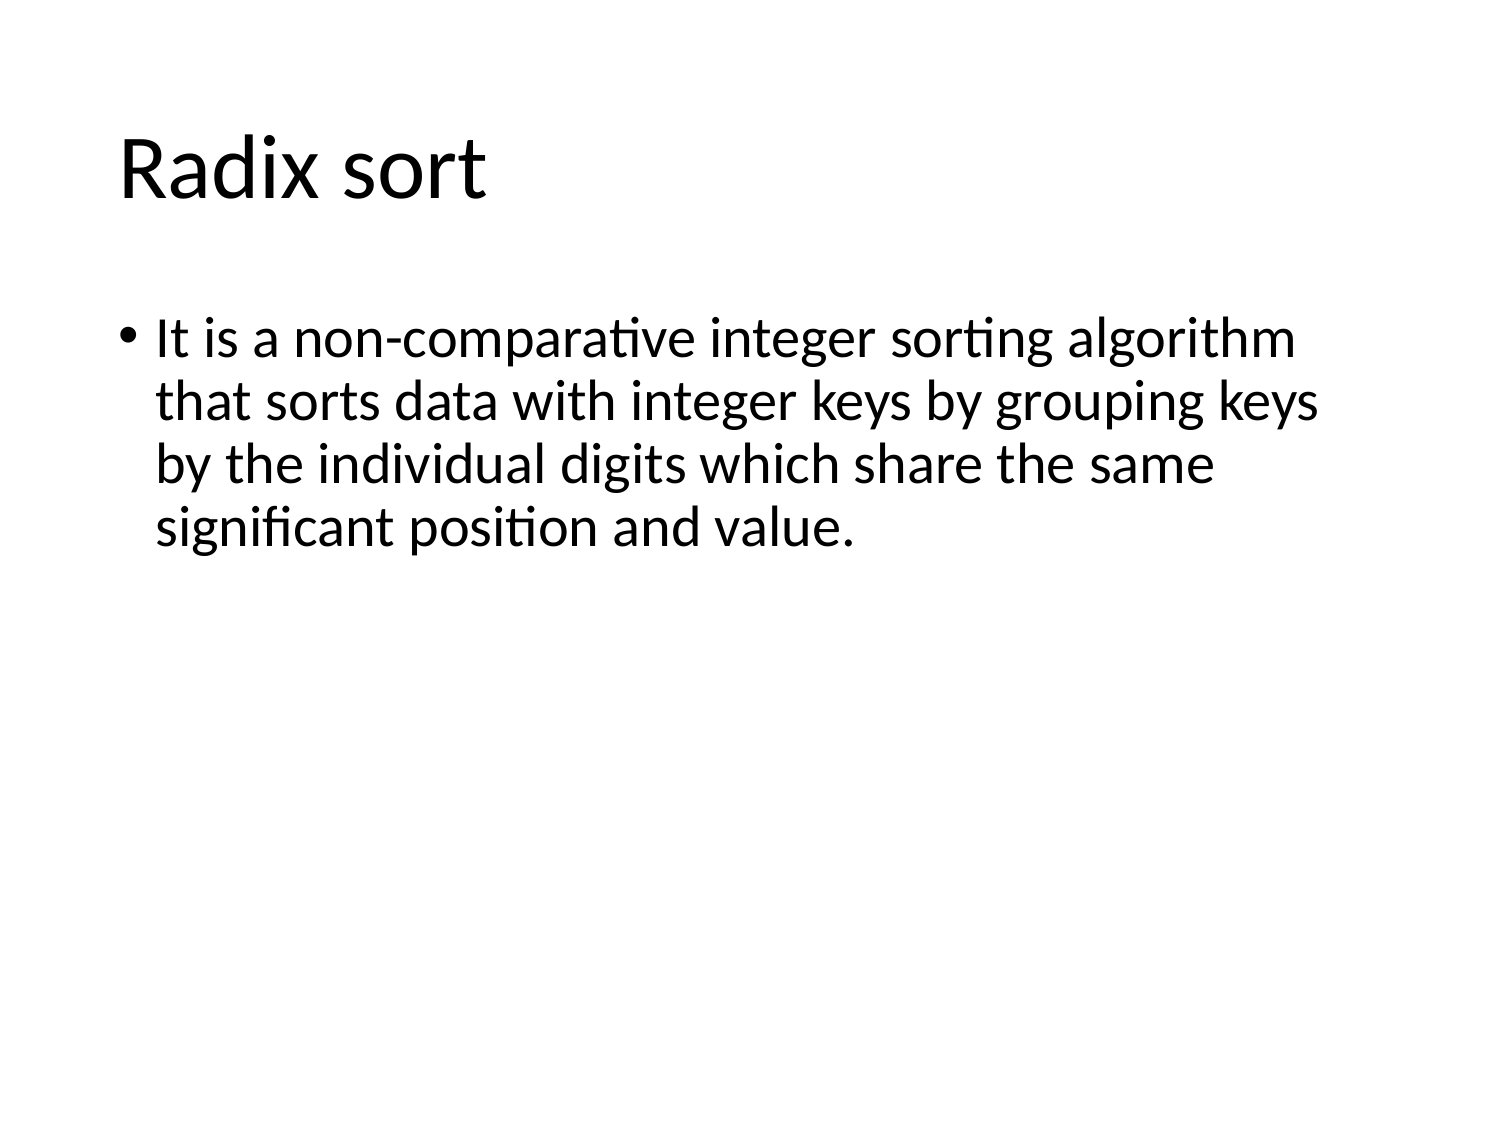

# Radix sort
It is a non-comparative integer sorting algorithm that sorts data with integer keys by grouping keys by the individual digits which share the same significant position and value.